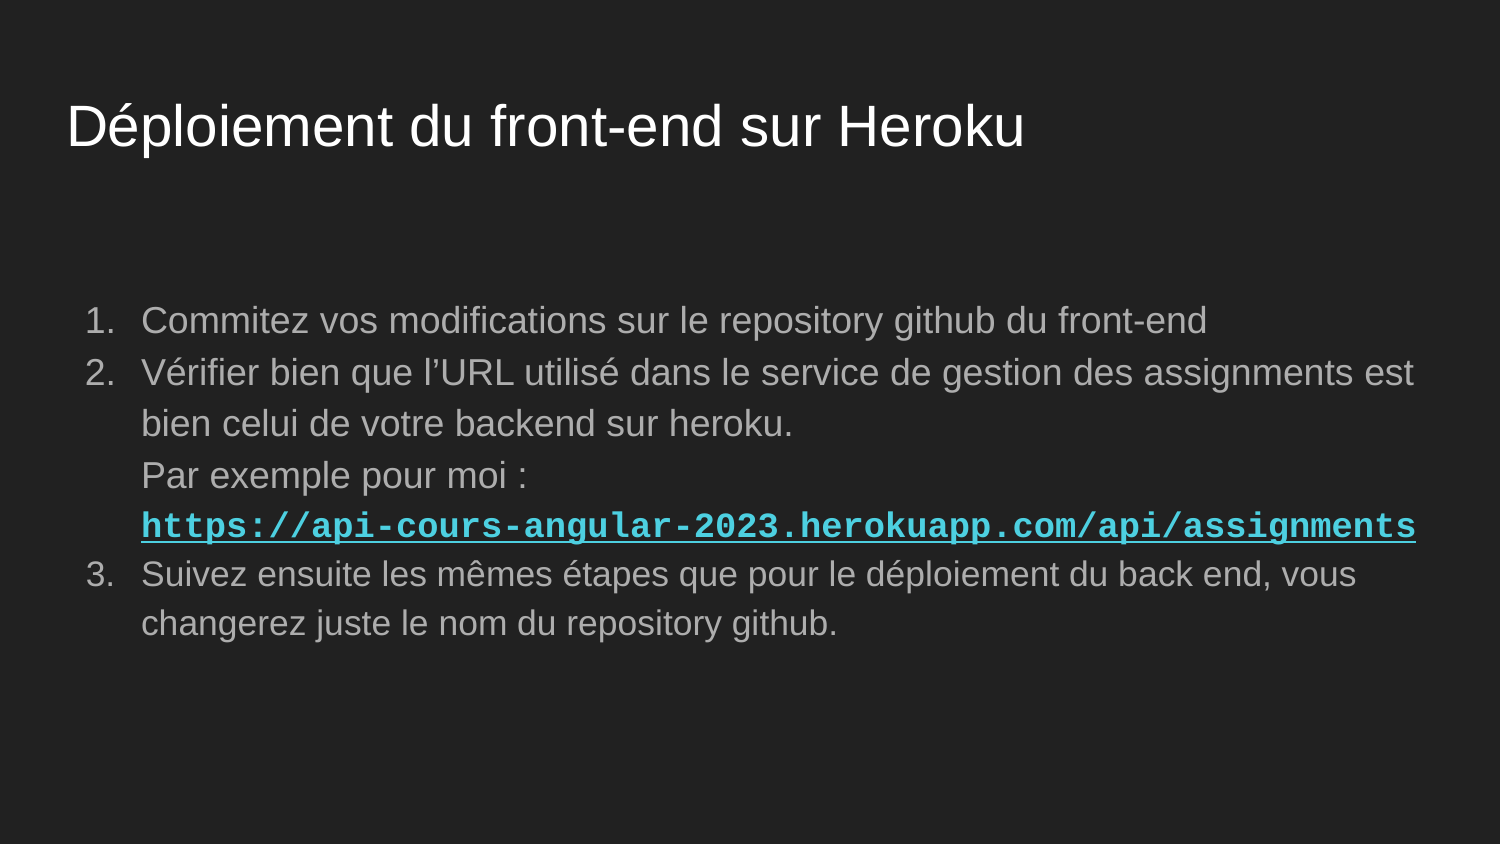

# Déploiement du front-end sur Heroku
Commitez vos modifications sur le repository github du front-end
Vérifier bien que l’URL utilisé dans le service de gestion des assignments est bien celui de votre backend sur heroku.
Par exemple pour moi : https://api-cours-angular-2023.herokuapp.com/api/assignments
Suivez ensuite les mêmes étapes que pour le déploiement du back end, vous changerez juste le nom du repository github.